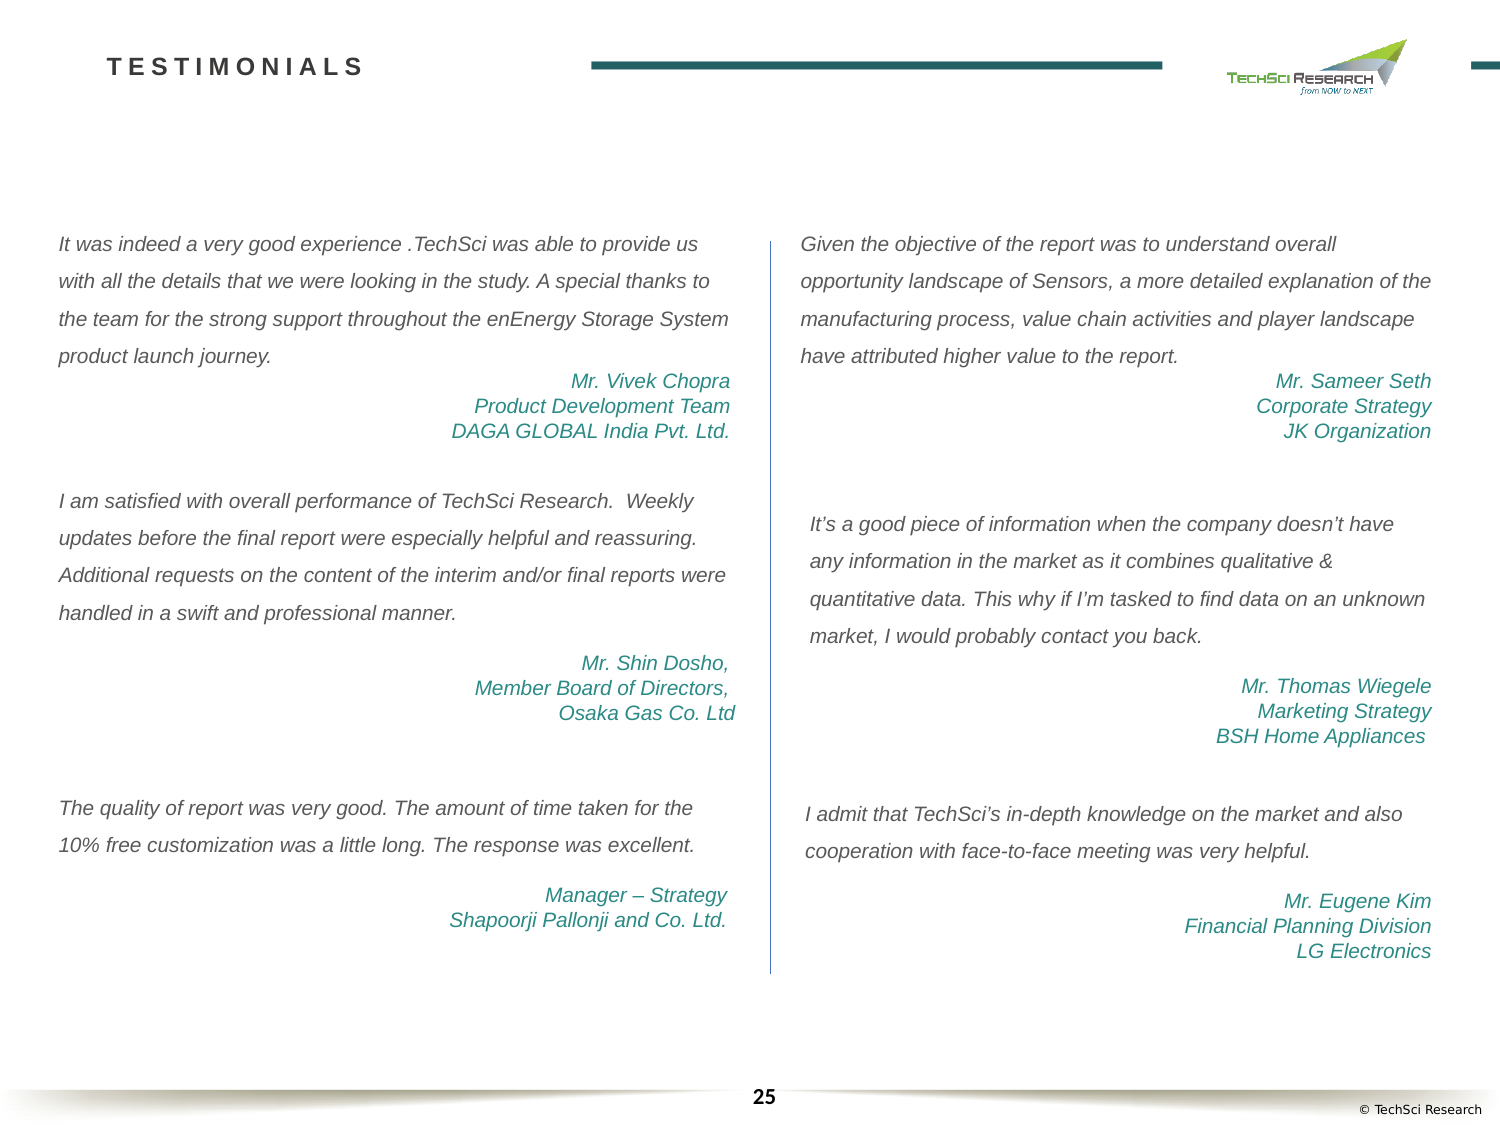

TESTIMONIALS
It was indeed a very good experience .TechSci was able to provide us with all the details that we were looking in the study. A special thanks to the team for the strong support throughout the enEnergy Storage System product launch journey.
Mr. Vivek Chopra
Product Development Team
DAGA GLOBAL India Pvt. Ltd.

Given the objective of the report was to understand overall opportunity landscape of Sensors, a more detailed explanation of the manufacturing process, value chain activities and player landscape have attributed higher value to the report.
Mr. Sameer Seth
Corporate Strategy
JK Organization
 Market
 Exploration
Market
 Potential
 Positioning &
Communication
I am satisfied with overall performance of TechSci Research.  Weekly updates before the final report were especially helpful and reassuring.  Additional requests on the content of the interim and/or final reports were handled in a swift and professional manner.

Mr. Shin Dosho,
Member Board of Directors,
Osaka Gas Co. Ltd

It’s a good piece of information when the company doesn’t have any information in the market as it combines qualitative & quantitative data. This why if I’m tasked to find data on an unknown market, I would probably contact you back.

Mr. Thomas Wiegele
Marketing Strategy
BSH Home Appliances

 Product and solution Development / Launch
Market
Response
The quality of report was very good. The amount of time taken for the 10% free customization was a little long. The response was excellent.

Manager – Strategy
Shapoorji Pallonji and Co. Ltd.

I admit that TechSci’s in-depth knowledge on the market and also cooperation with face-to-face meeting was very helpful.

Mr. Eugene Kim
Financial Planning Division
LG Electronics

Competitor
Tracking